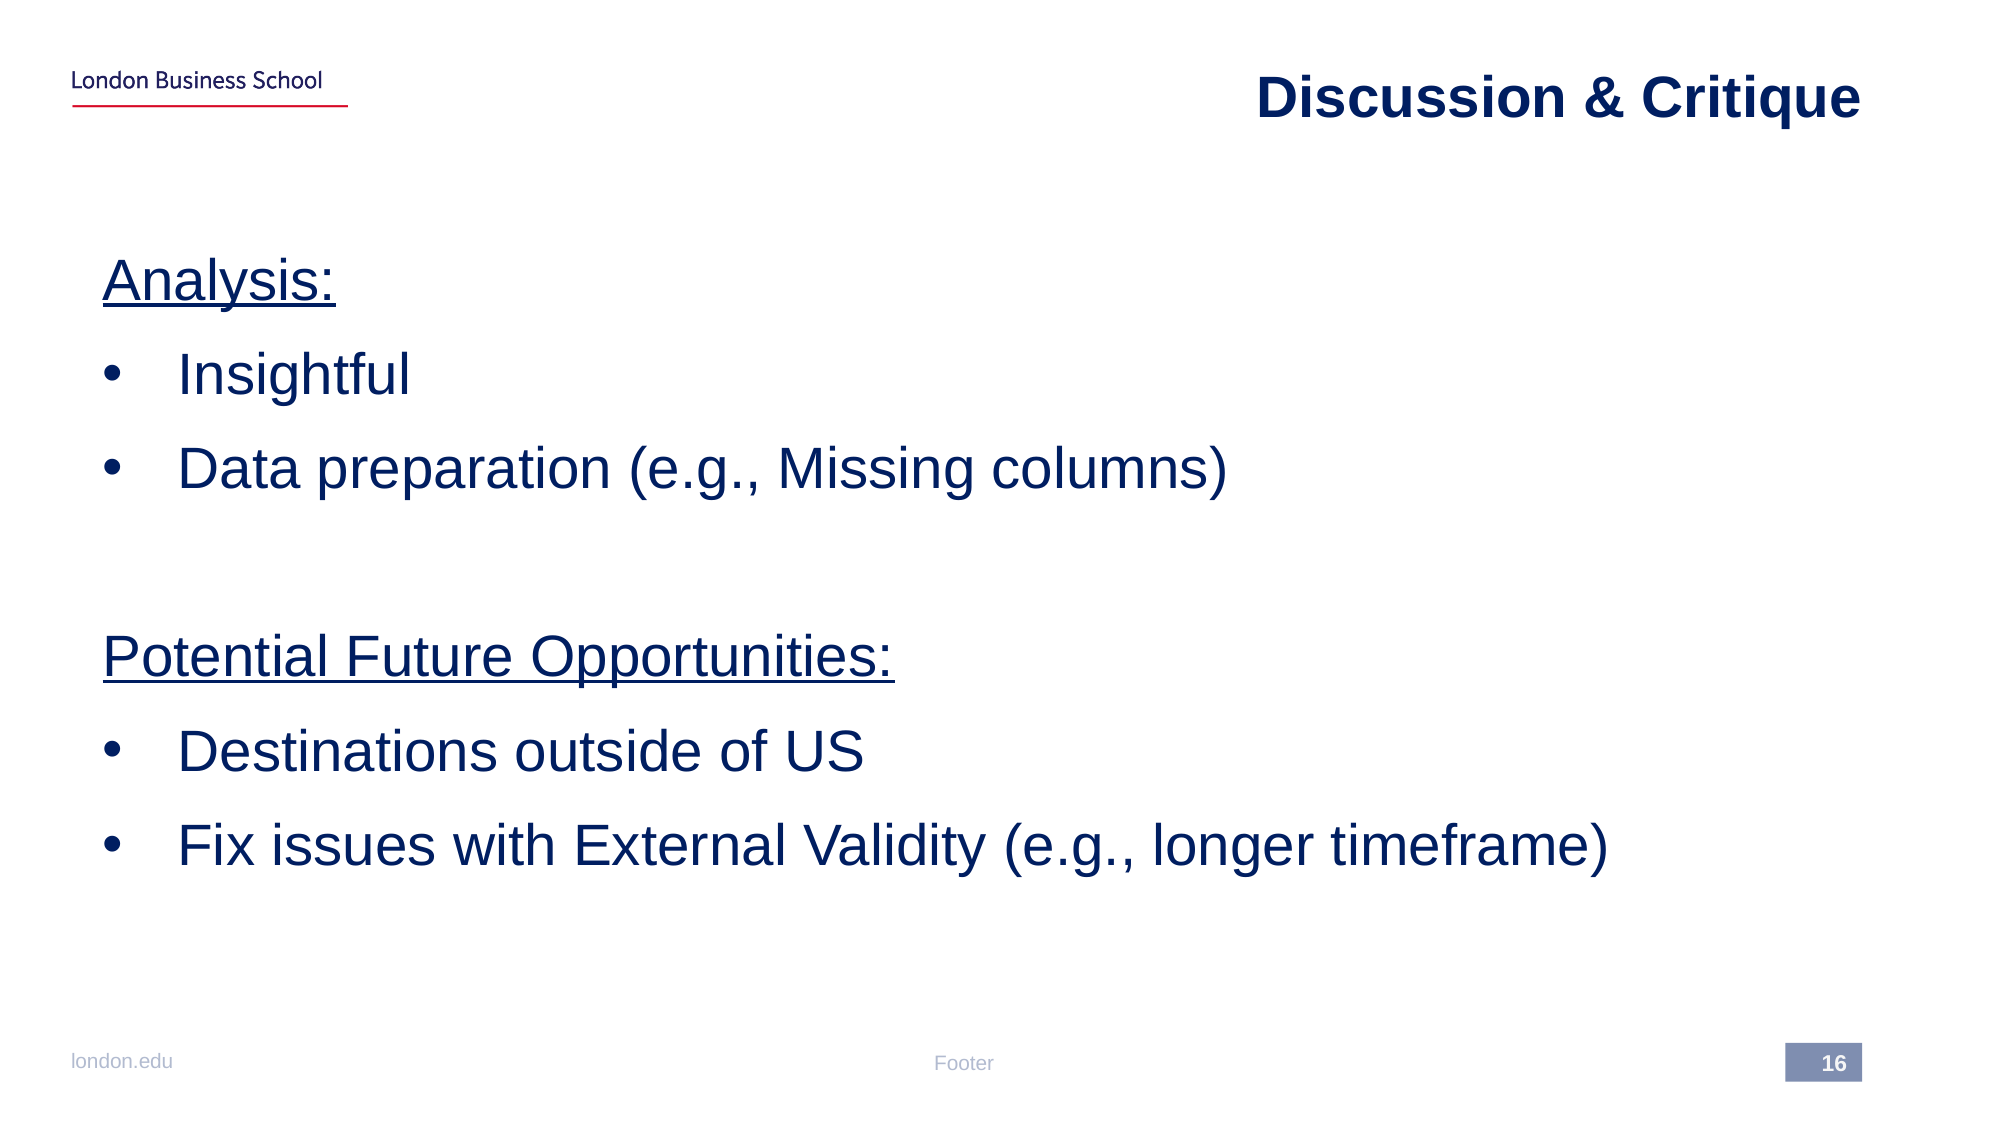

# Discussion & Critique

Analysis:
Insightful
Data preparation (e.g., Missing columns)

Potential Future Opportunities:
Destinations outside of US
Fix issues with External Validity (e.g., longer timeframe)